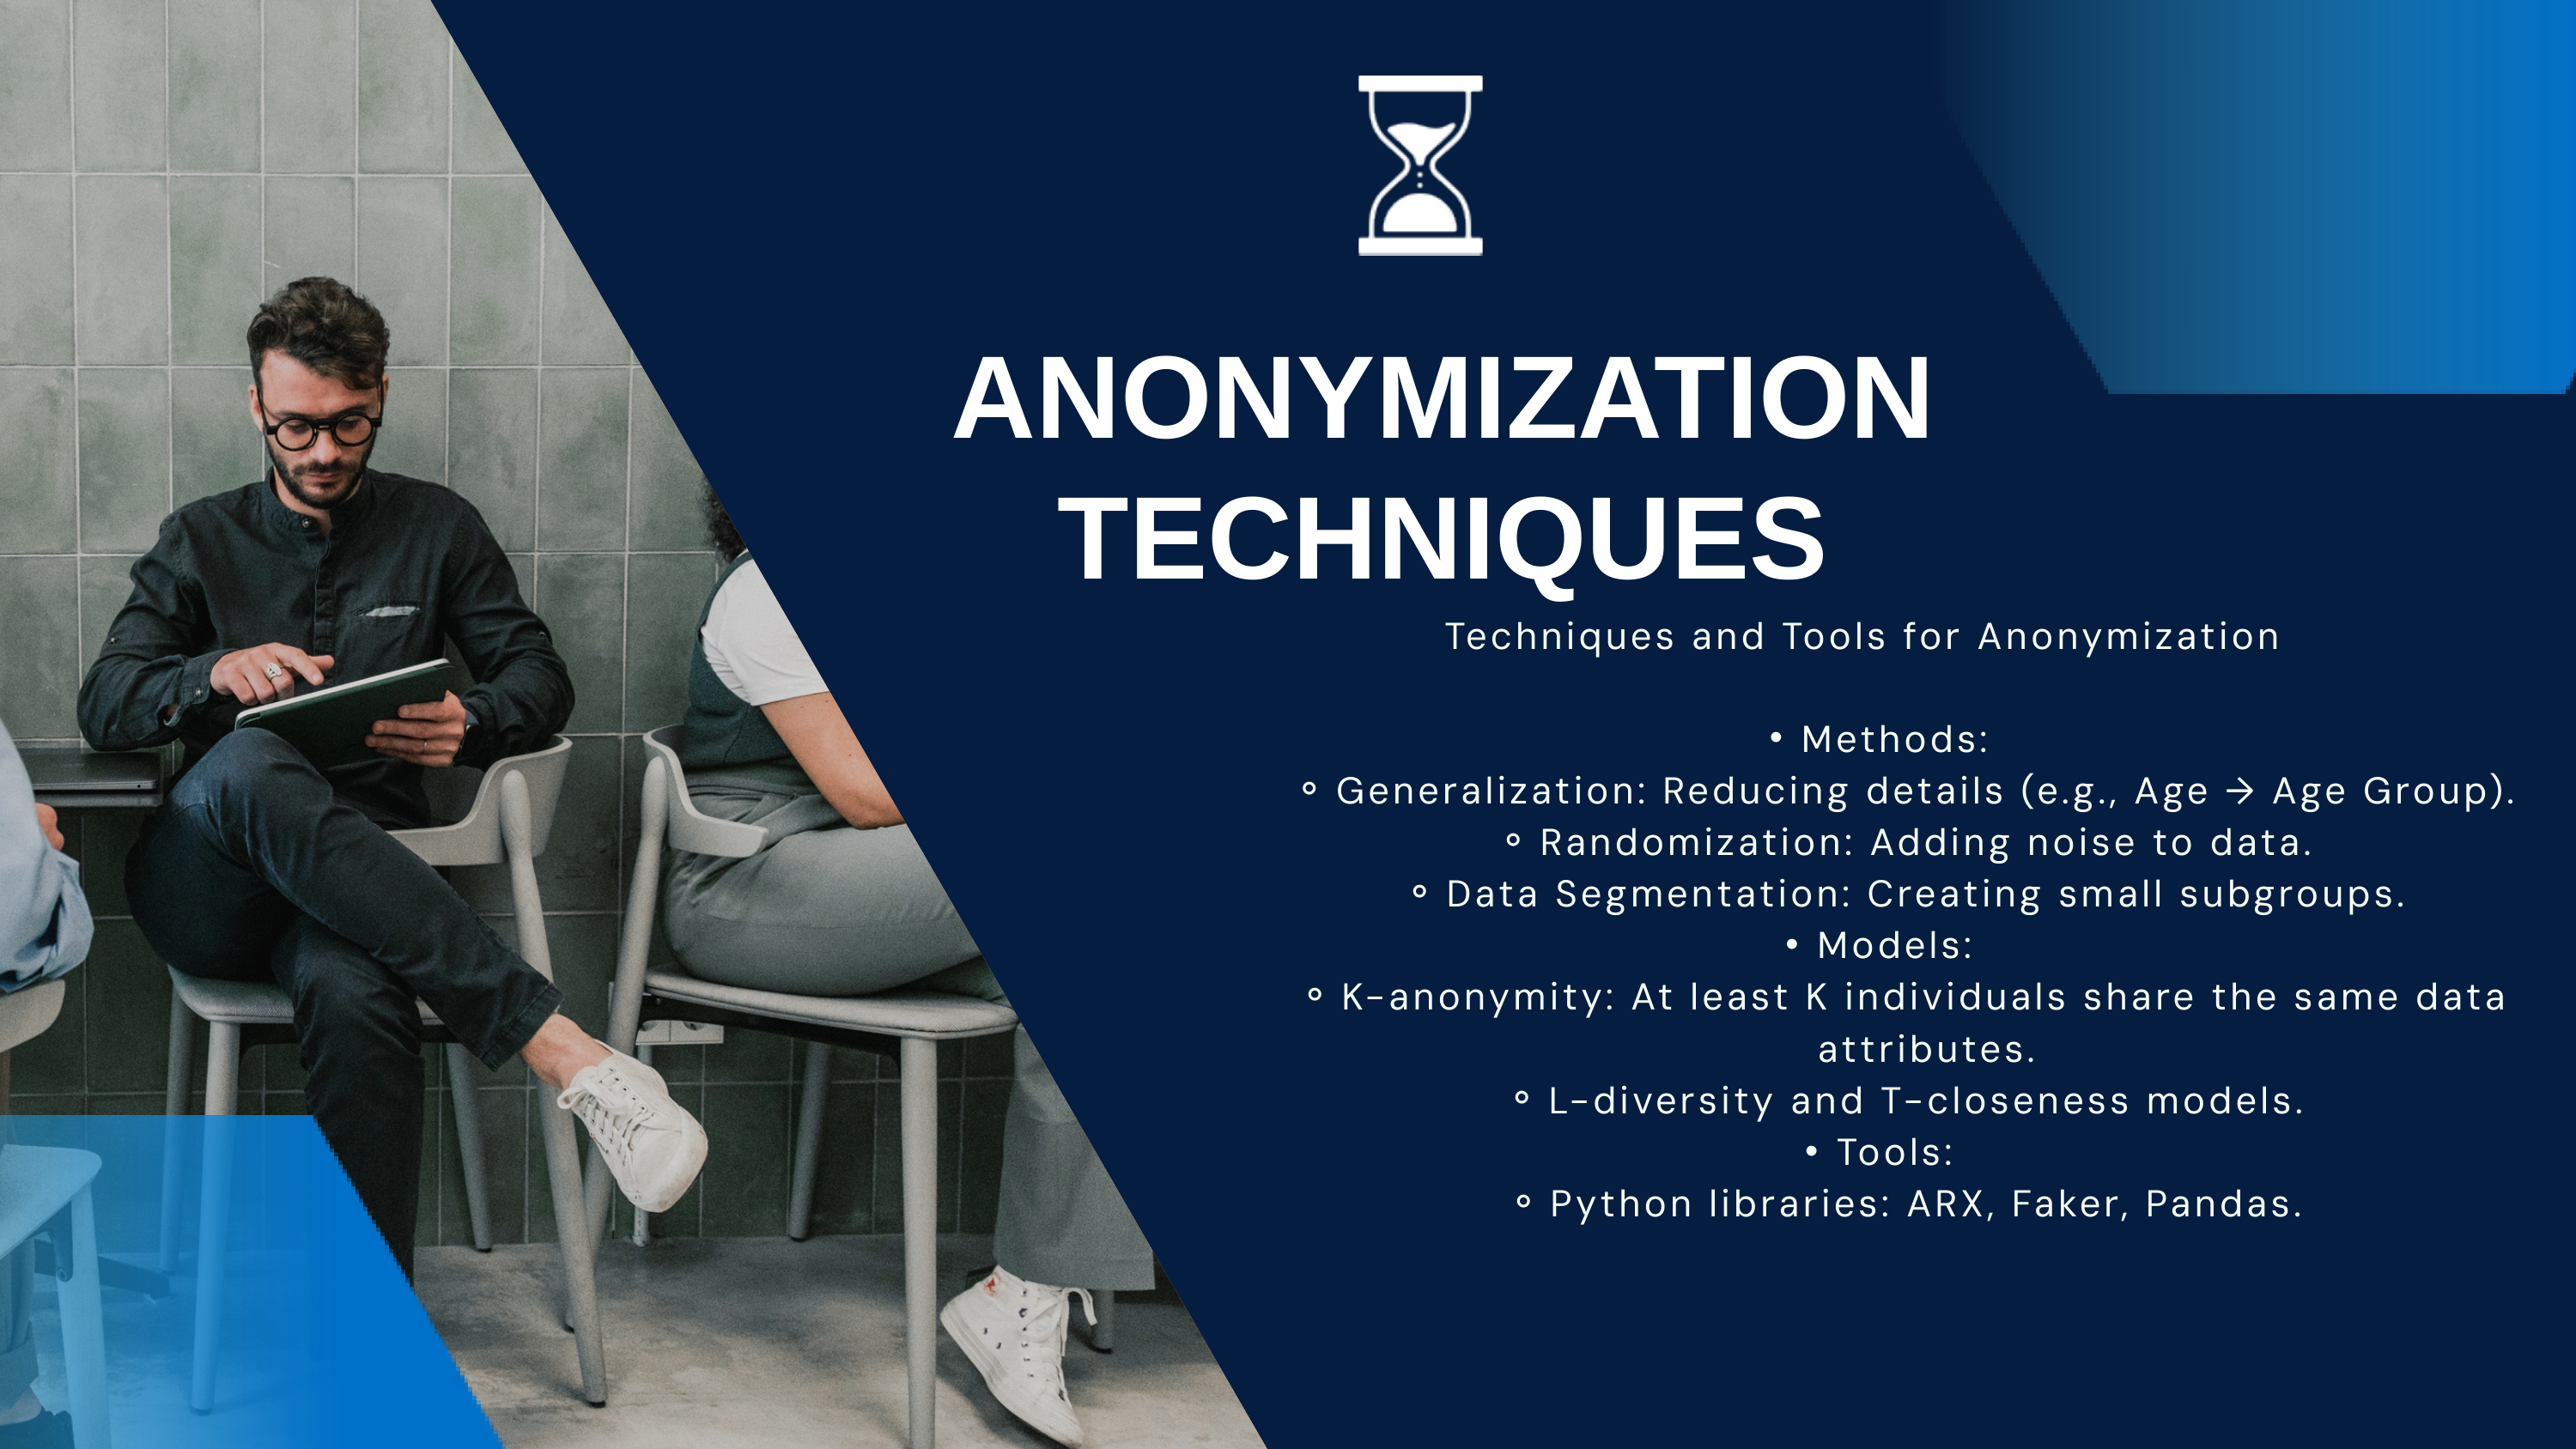

ANONYMIZATION TECHNIQUES

Techniques and Tools for Anonymization

Methods:
Generalization: Reducing details (e.g., Age → Age Group).
Randomization: Adding noise to data.
Data Segmentation: Creating small subgroups.
Models:
K-anonymity: At least K individuals share the same data attributes.
L-diversity and T-closeness models.
Tools:
Python libraries: ARX, Faker, Pandas.